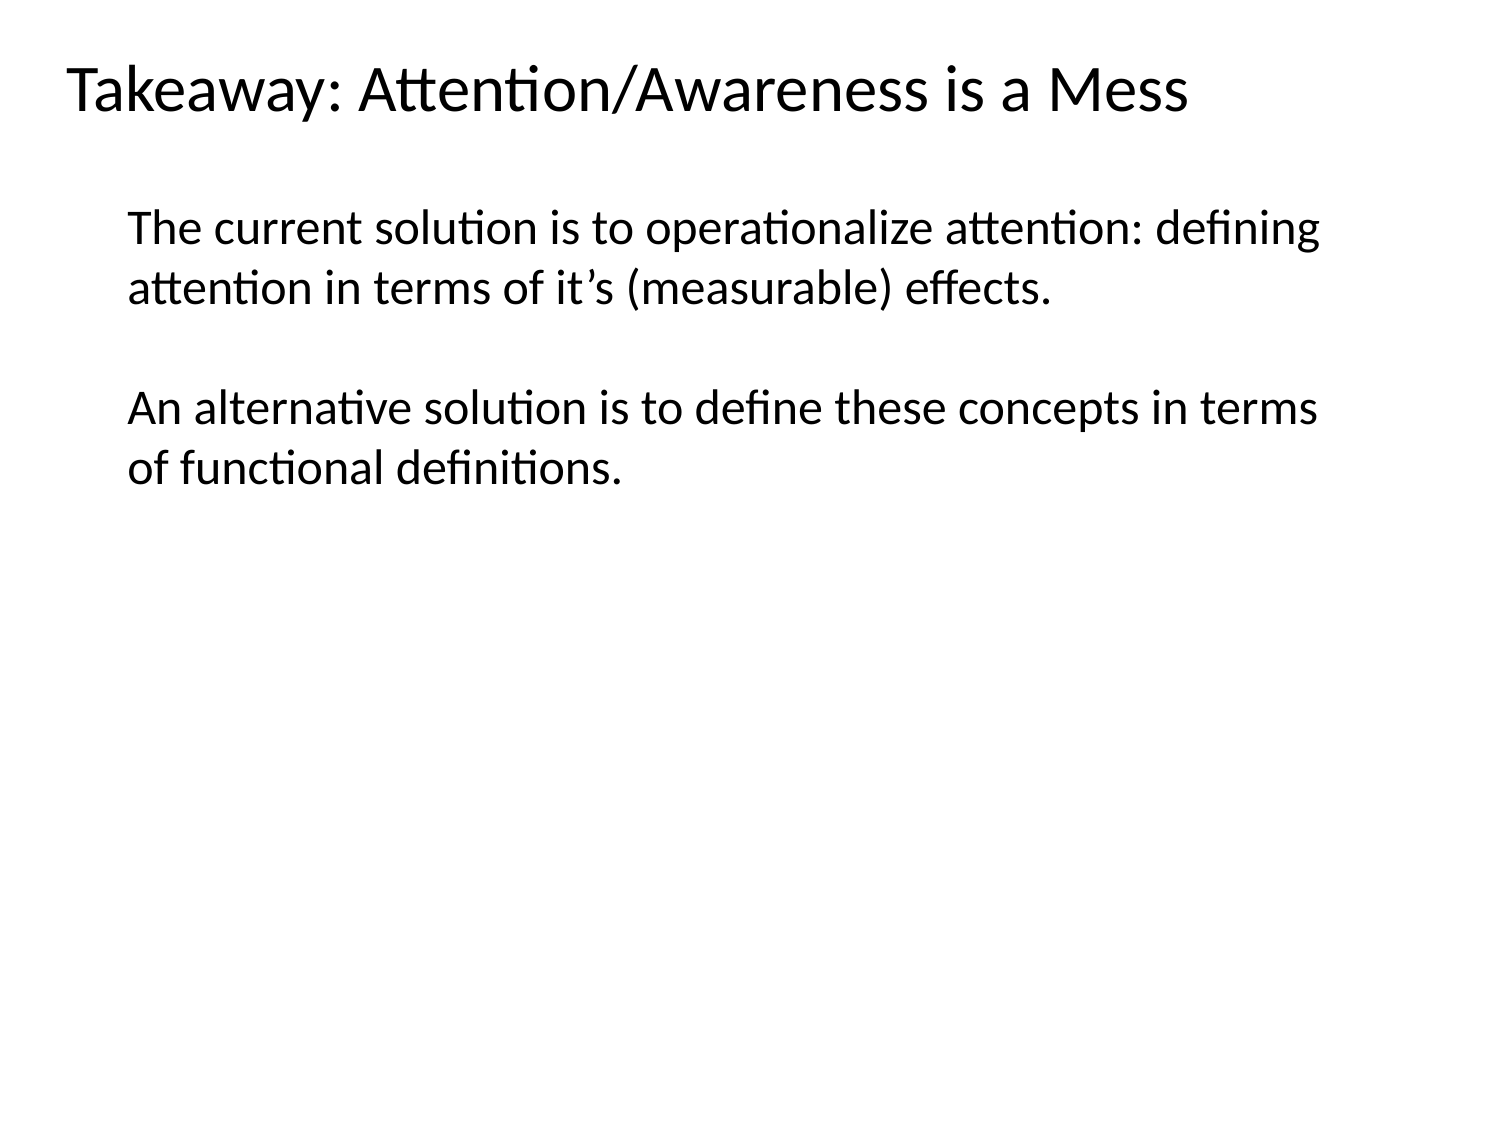

Takeaway: Attention/Awareness is a Mess
The current solution is to operationalize attention: defining attention in terms of it’s (measurable) effects.

An alternative solution is to define these concepts in terms of functional definitions.